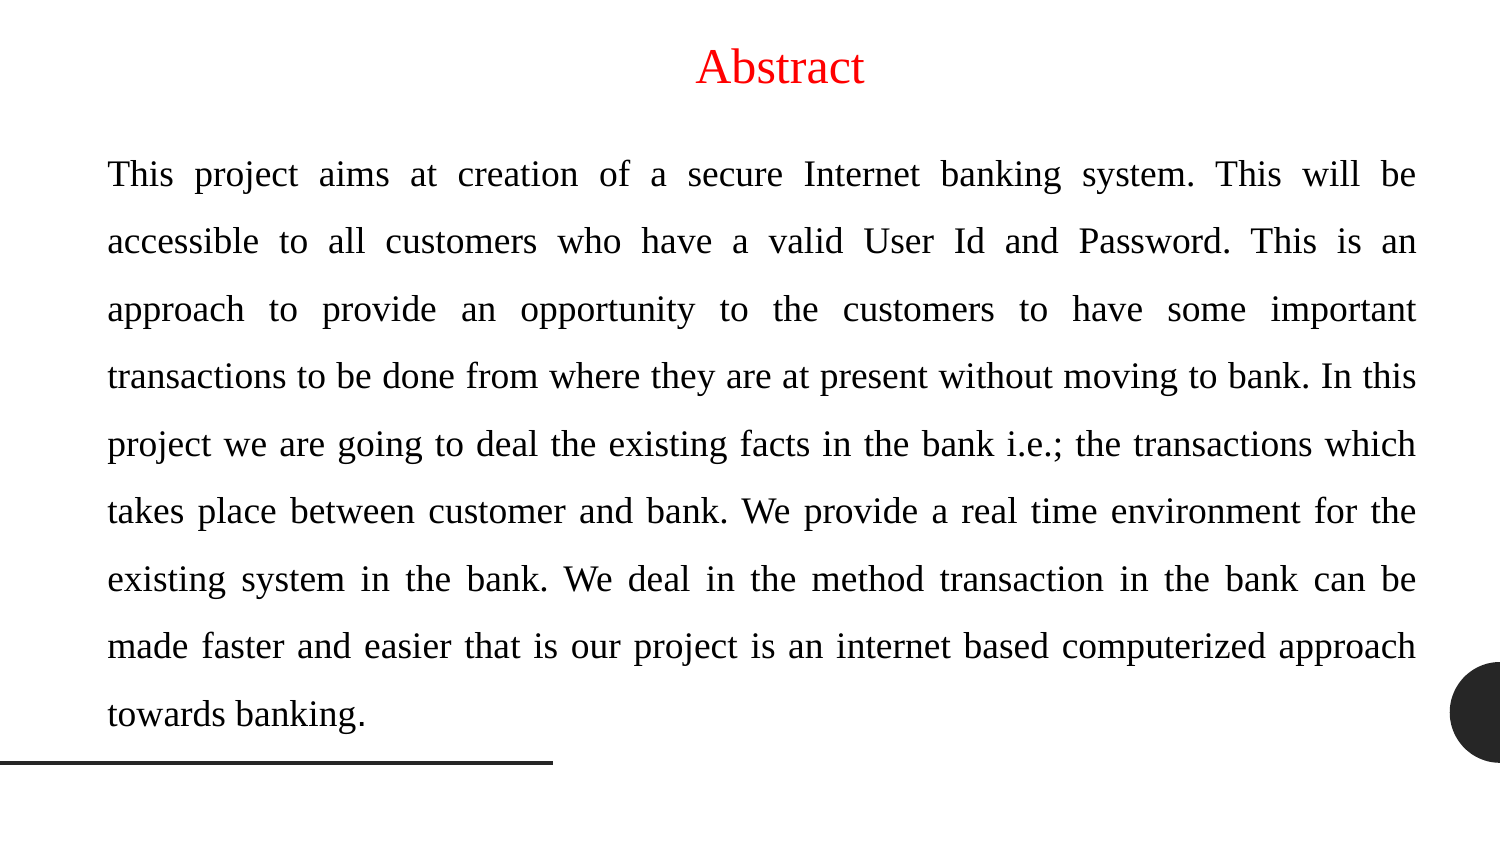

Abstract

This project aims at creation of a secure Internet banking system. This will be accessible to all customers who have a valid User Id and Password. This is an approach to provide an opportunity to the customers to have some important transactions to be done from where they are at present without moving to bank. In this project we are going to deal the existing facts in the bank i.e.; the transactions which takes place between customer and bank. We provide a real time environment for the existing system in the bank. We deal in the method transaction in the bank can be made faster and easier that is our project is an internet based computerized approach towards banking.